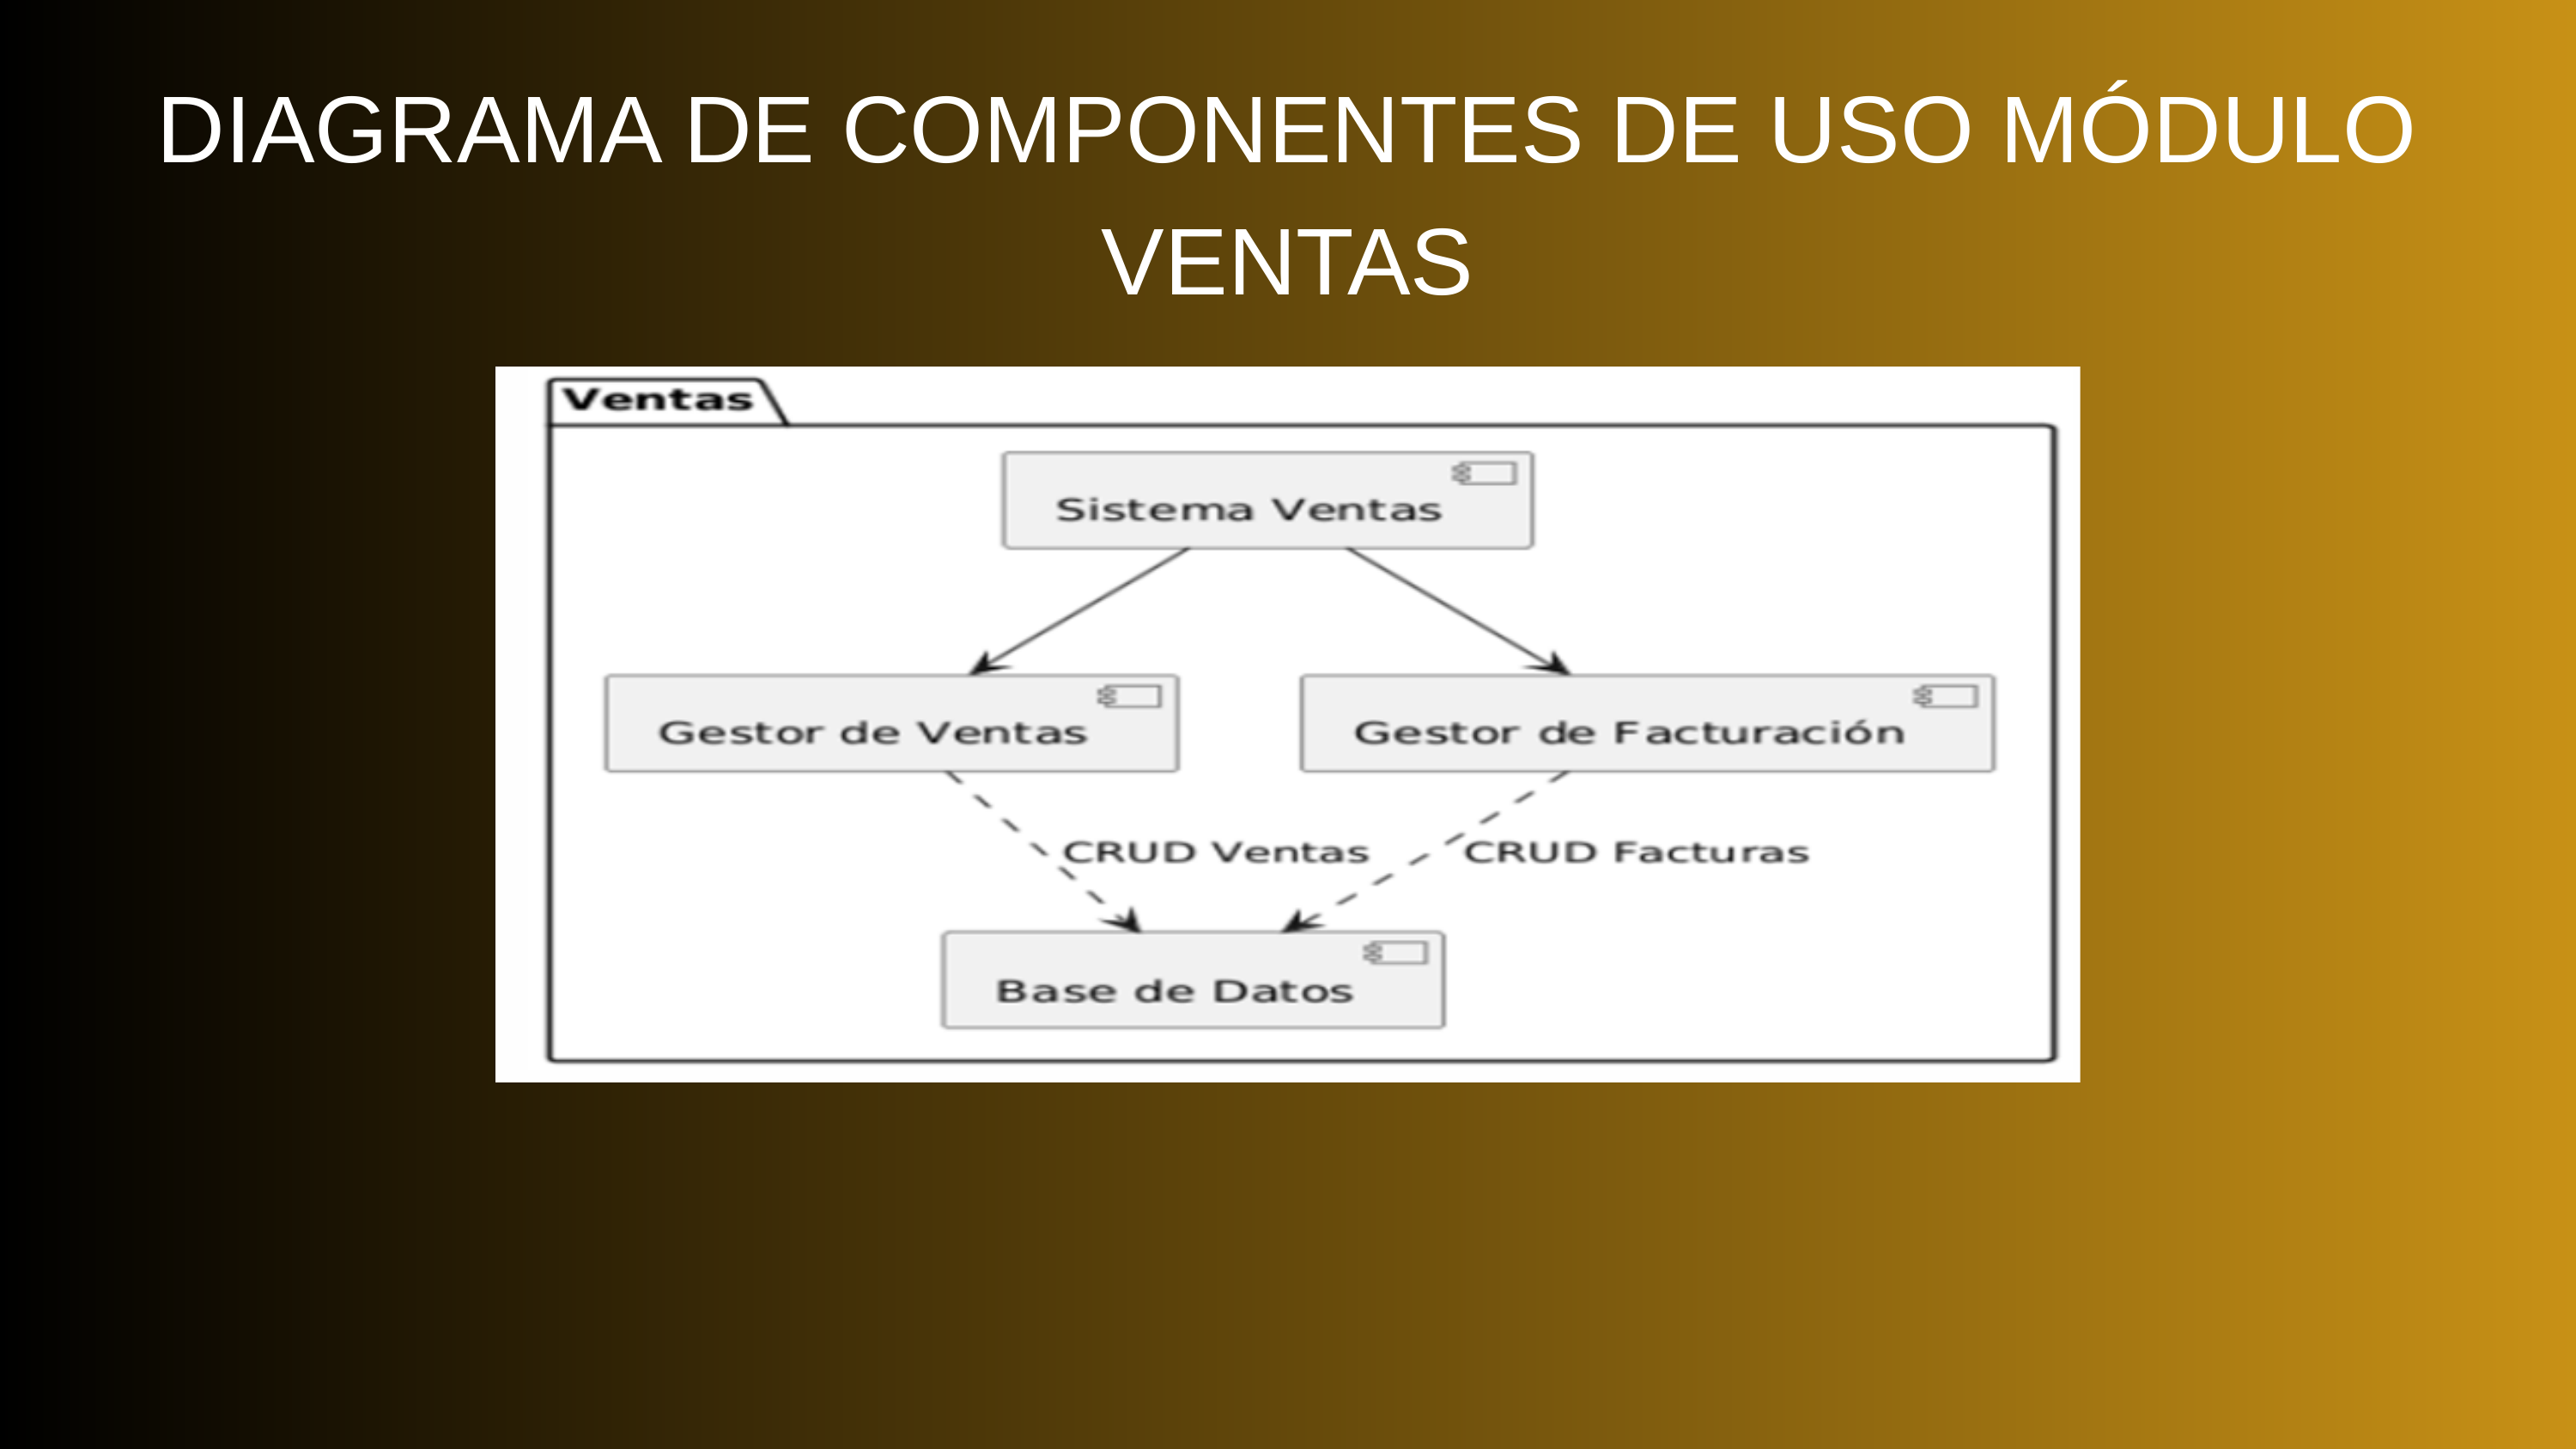

DIAGRAMA DE COMPONENTES DE USO MÓDULO VENTAS